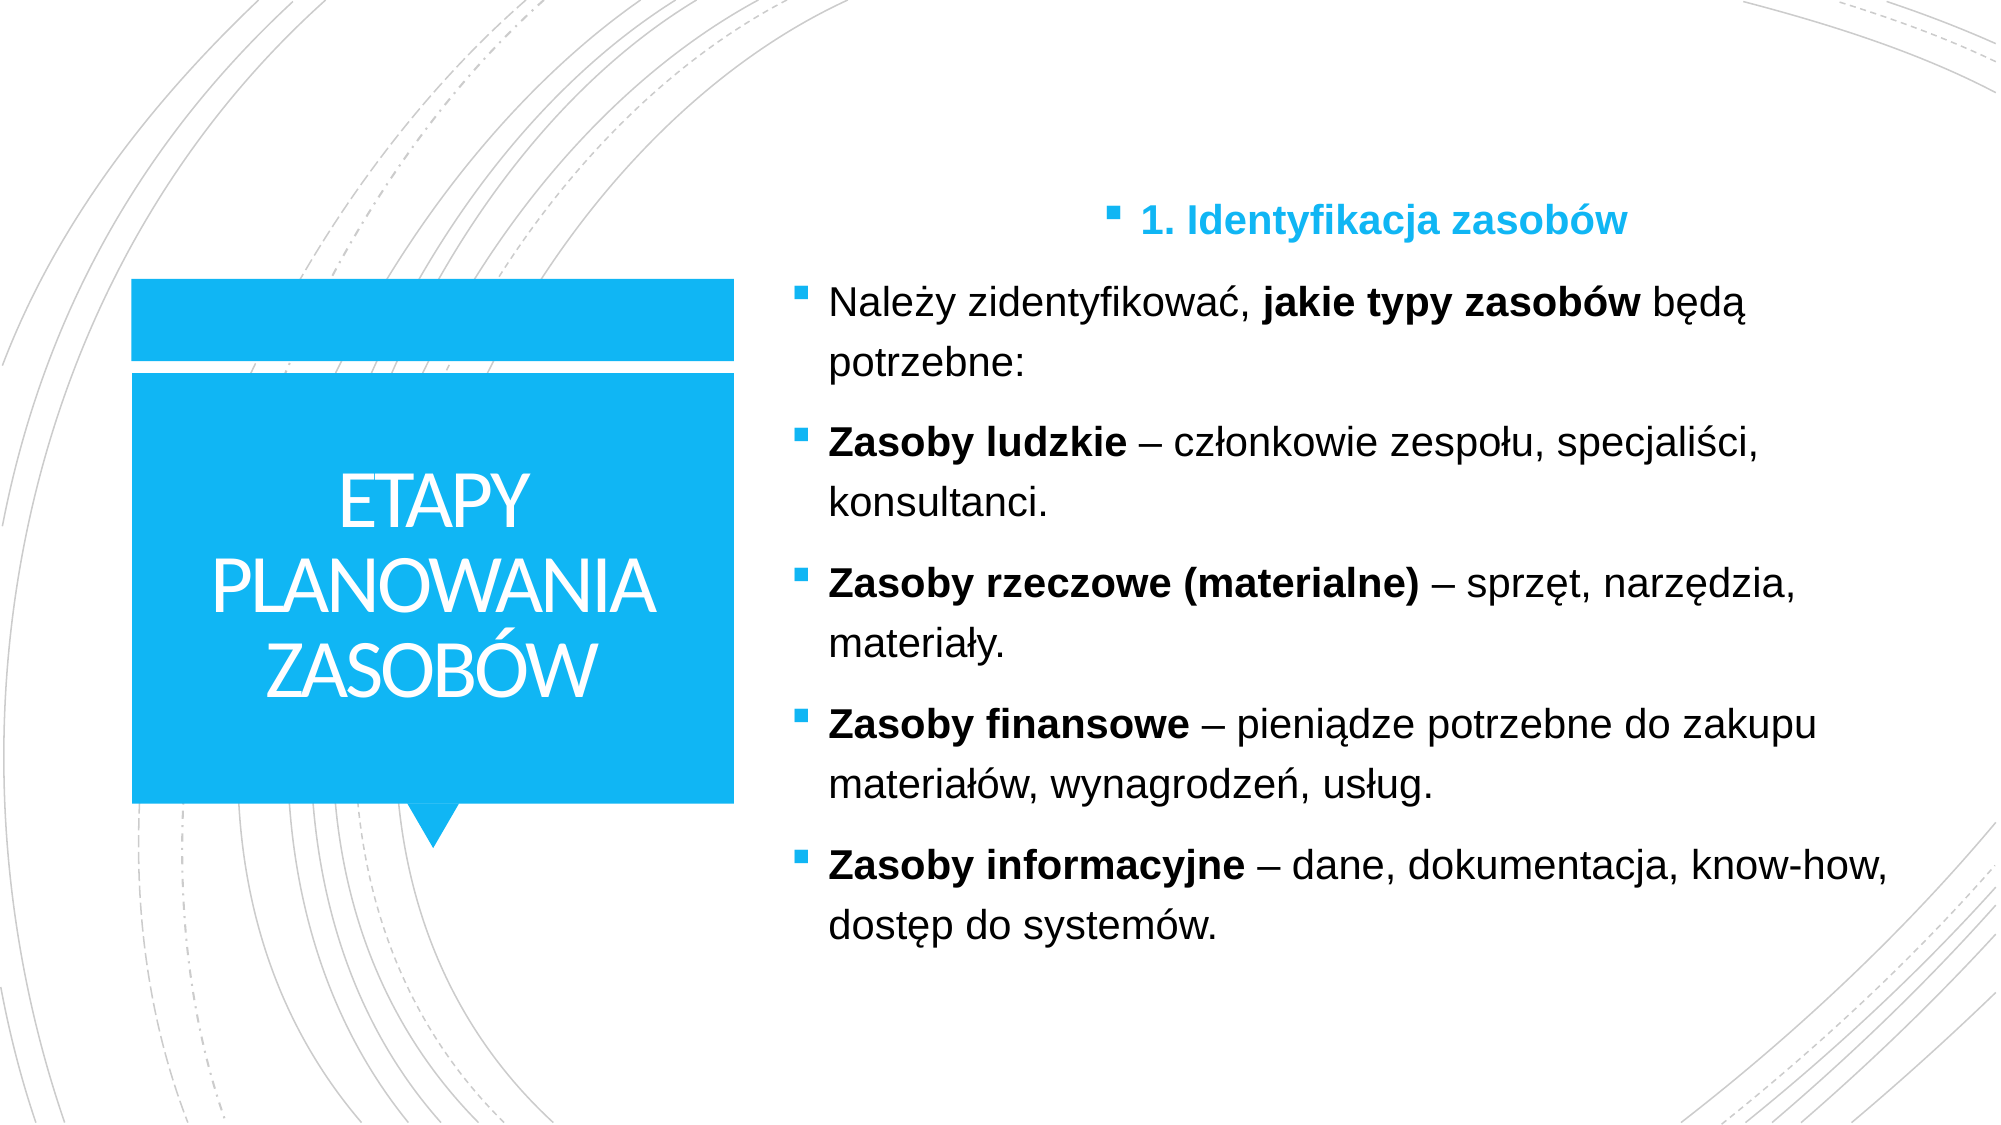

1. Identyfikacja zasobów
Należy zidentyfikować, jakie typy zasobów będą potrzebne:
Zasoby ludzkie – członkowie zespołu, specjaliści, konsultanci.
Zasoby rzeczowe (materialne) – sprzęt, narzędzia, materiały.
Zasoby finansowe – pieniądze potrzebne do zakupu materiałów, wynagrodzeń, usług.
Zasoby informacyjne – dane, dokumentacja, know-how, dostęp do systemów.

# ETAPY PLANOWANIA ZASOBÓW